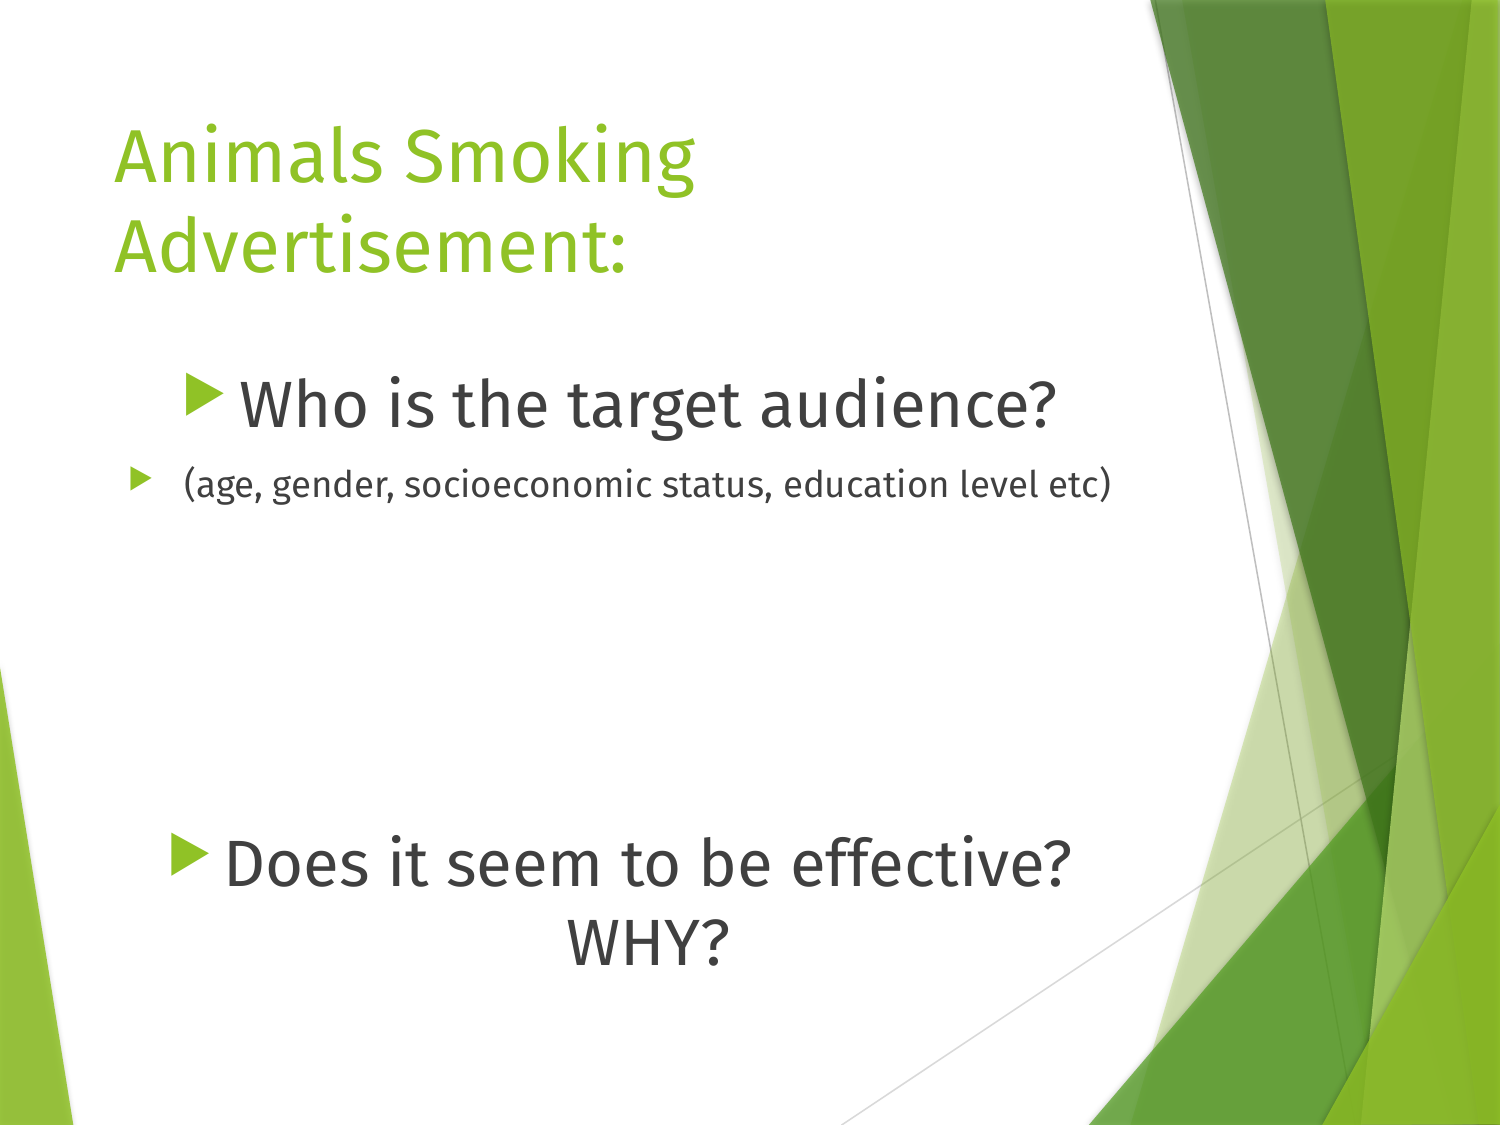

# Animals Smoking Advertisement:
Who is the target audience?
(age, gender, socioeconomic status, education level etc)

Does it seem to be effective? WHY?